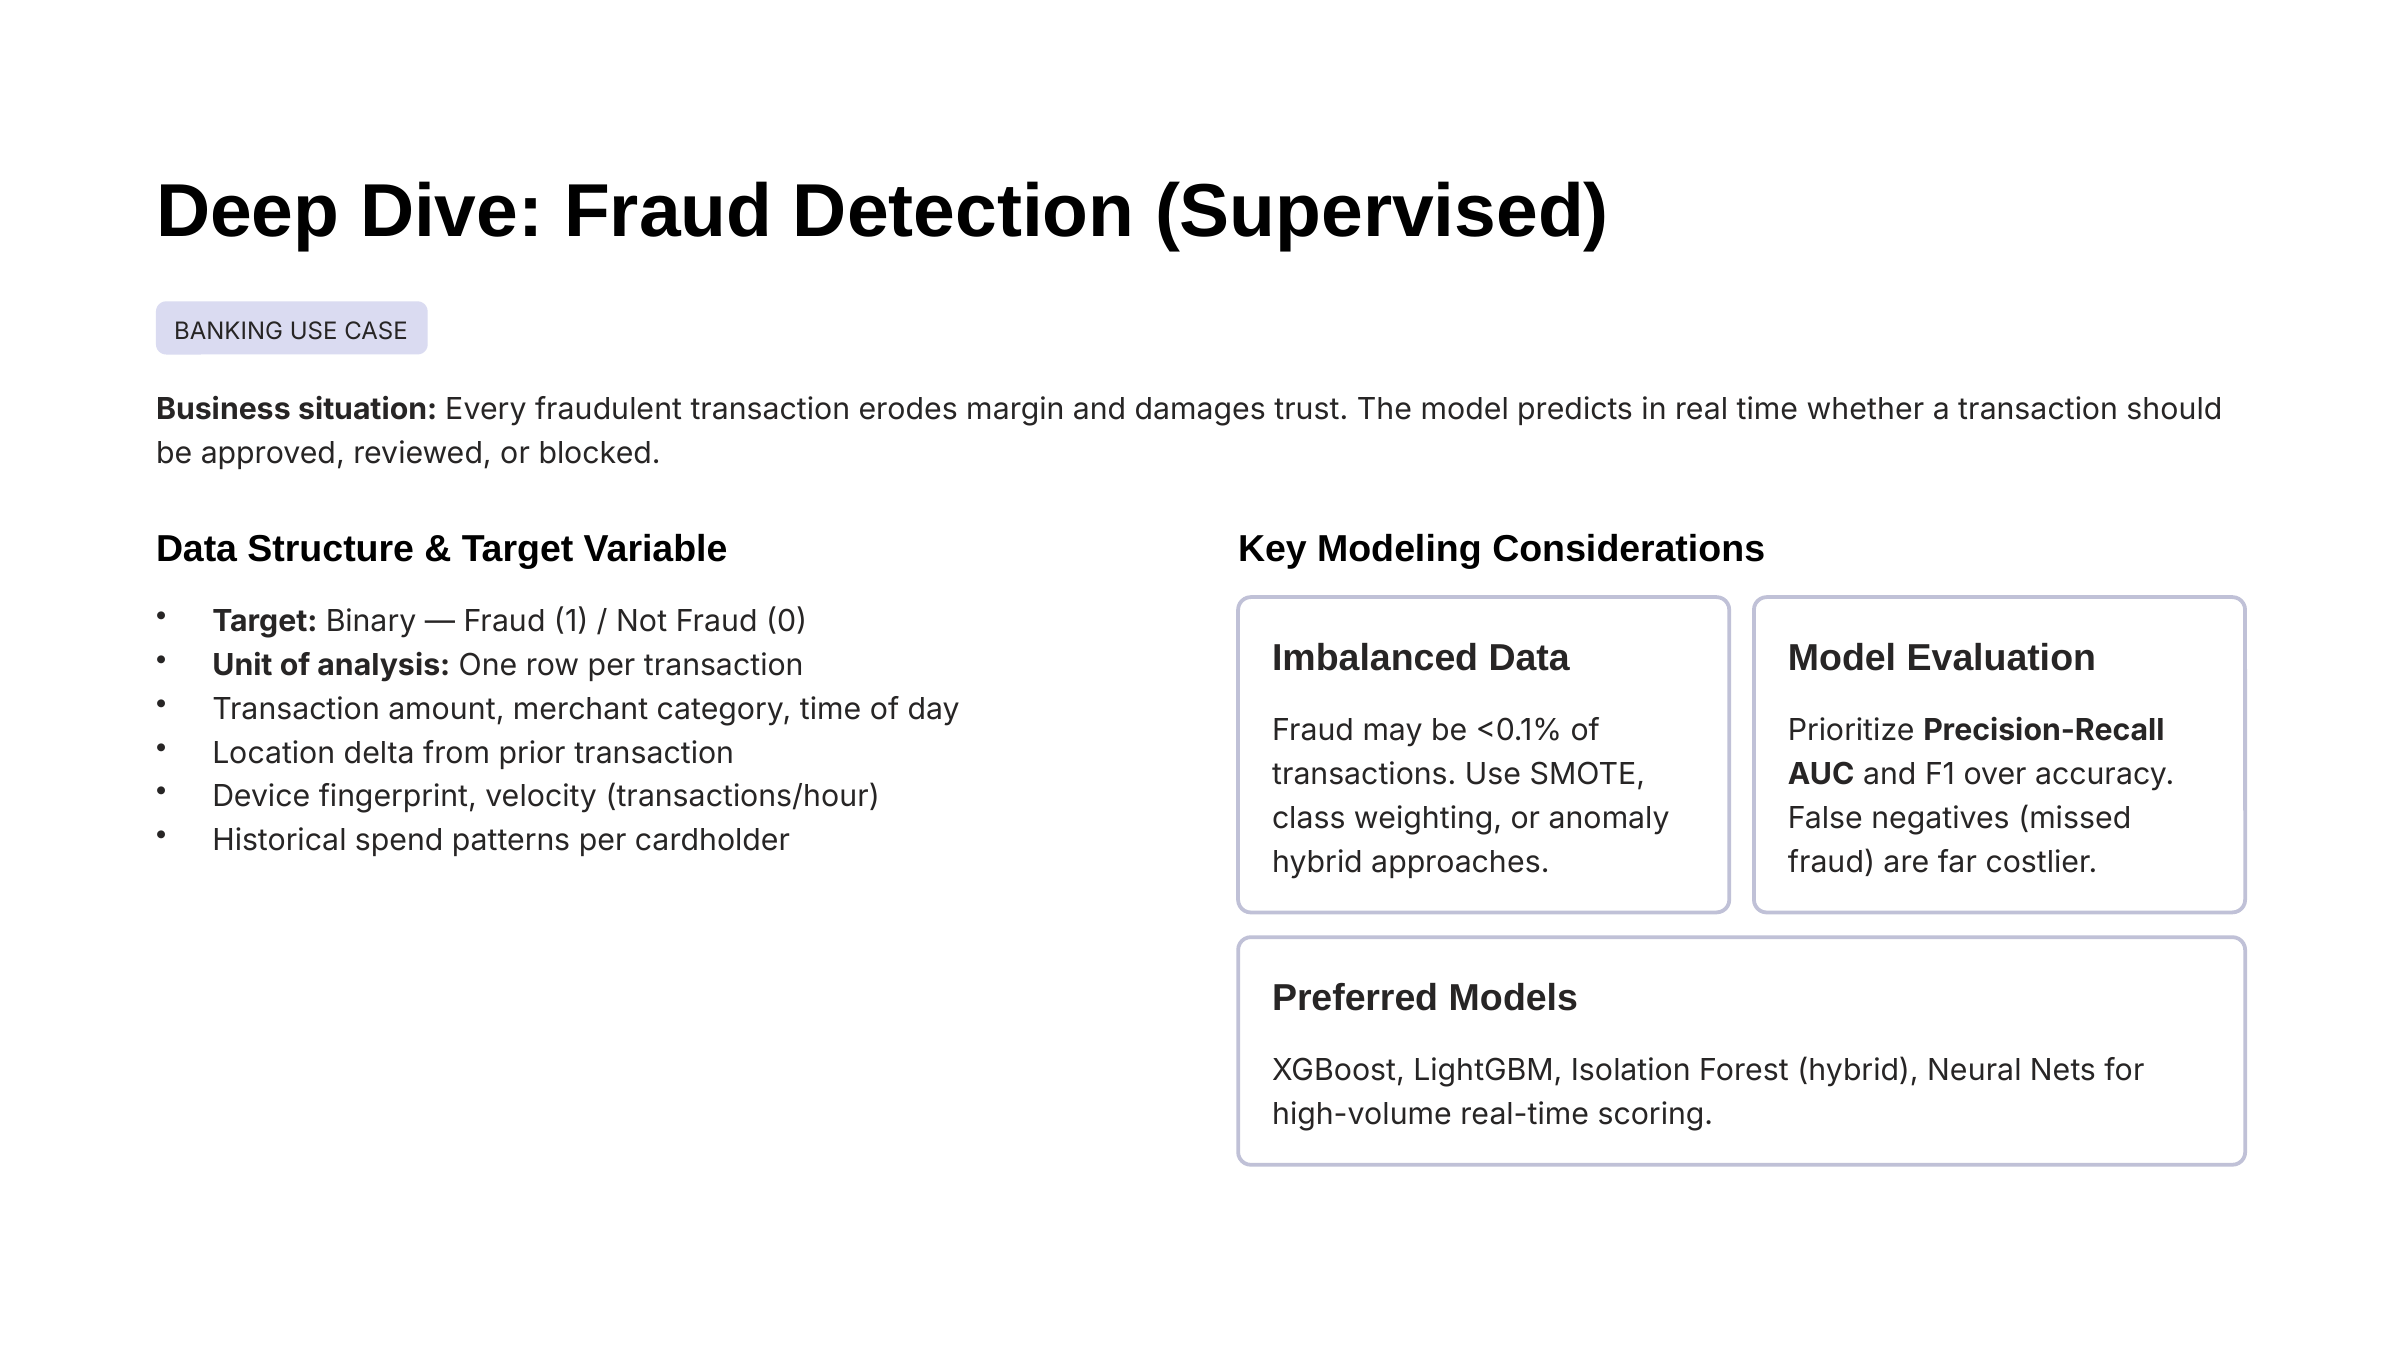

Deep Dive: Fraud Detection (Supervised)

BANKING USE CASE
Business situation: Every fraudulent transaction erodes margin and damages trust. The model predicts in real time whether a transaction should be approved, reviewed, or blocked.
Data Structure & Target Variable
Key Modeling Considerations
Target: Binary — Fraud (1) / Not Fraud (0)
Unit of analysis: One row per transaction
Transaction amount, merchant category, time of day
Location delta from prior transaction
Device fingerprint, velocity (transactions/hour)
Historical spend patterns per cardholder

Imbalanced Data
Model Evaluation
Fraud may be <0.1% of transactions. Use SMOTE, class weighting, or anomaly hybrid approaches.
Prioritize Precision-Recall AUC and F1 over accuracy. False negatives (missed fraud) are far costlier.

Preferred Models
XGBoost, LightGBM, Isolation Forest (hybrid), Neural Nets for high-volume real-time scoring.